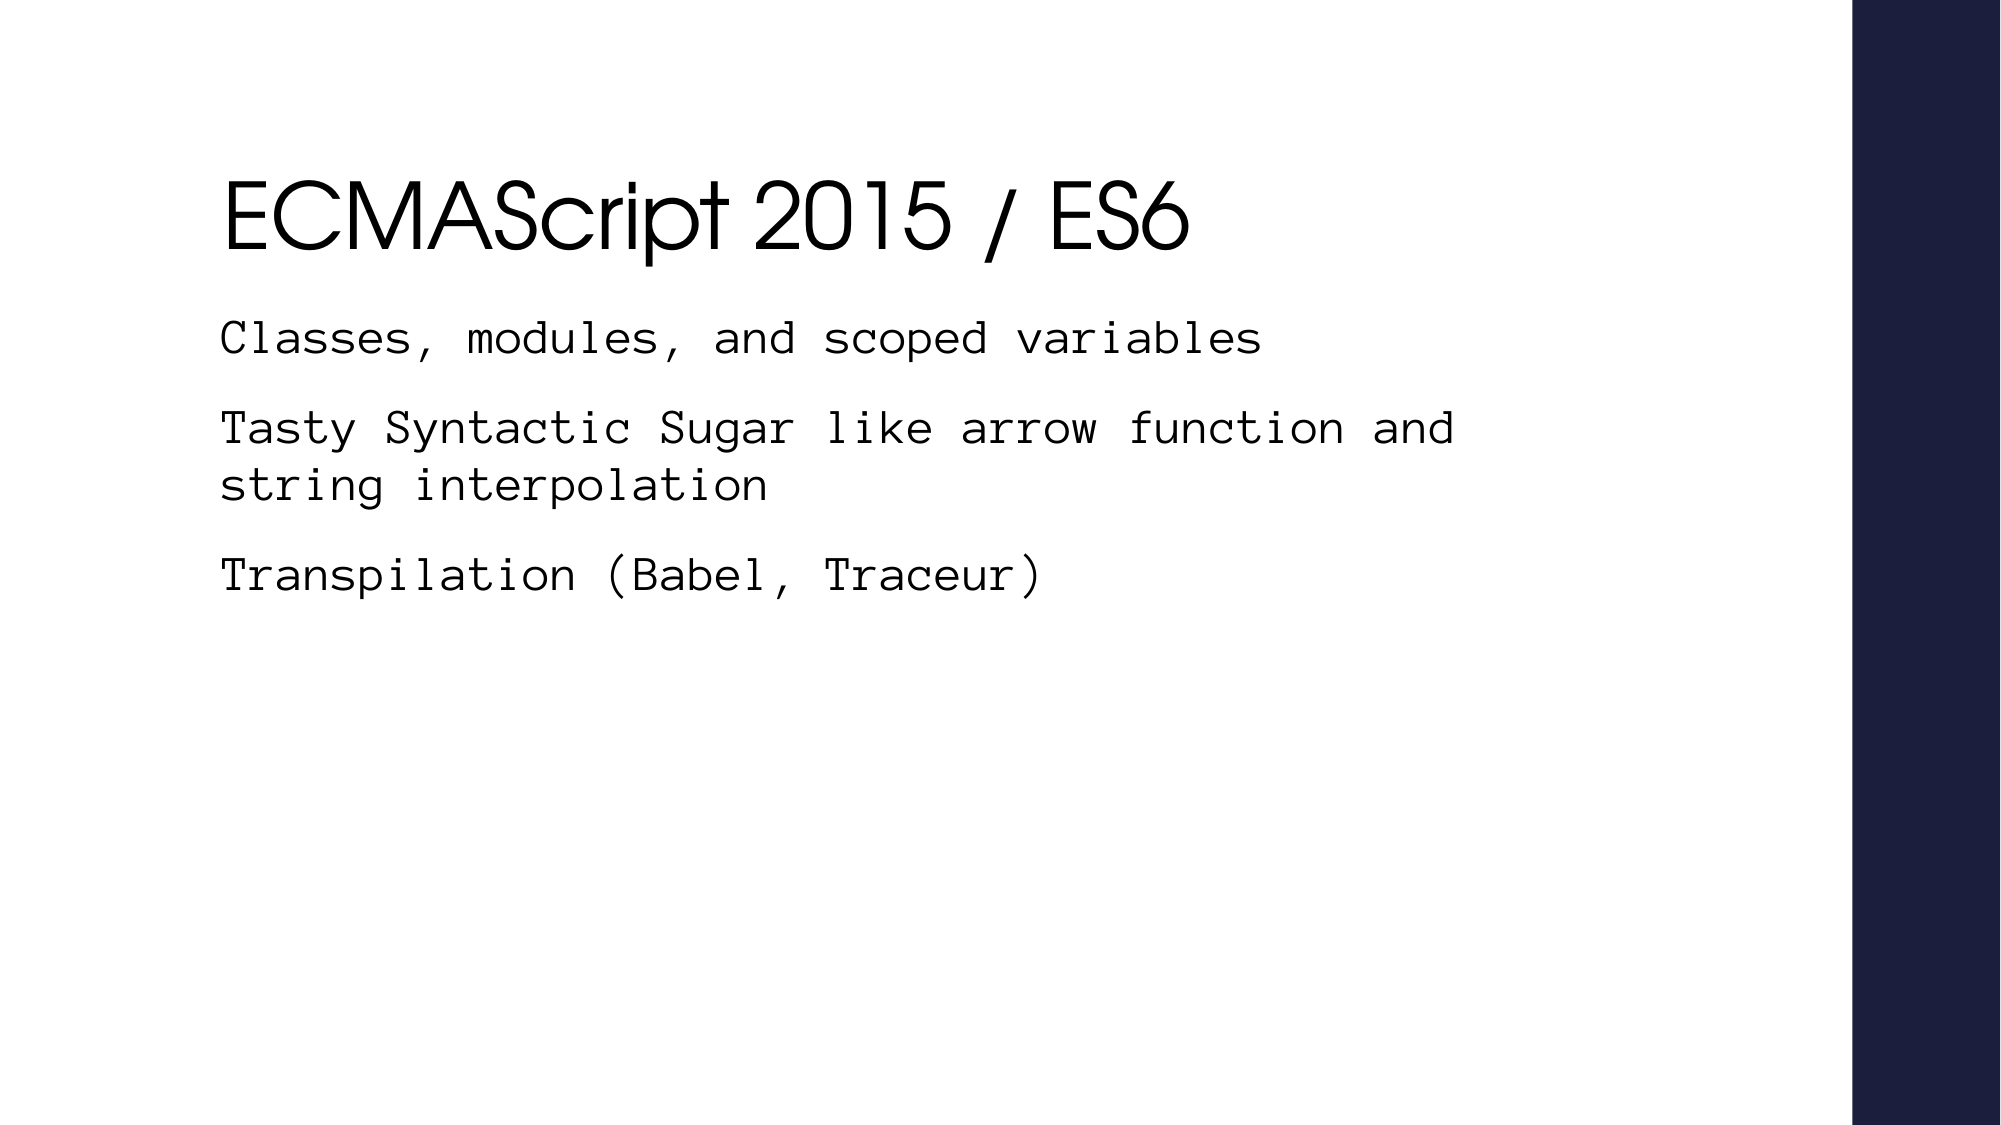

# ECMAScript 2015 / ES6
Classes, modules, and scoped variables
Tasty Syntactic Sugar like arrow function and string interpolation
Transpilation (Babel, Traceur)